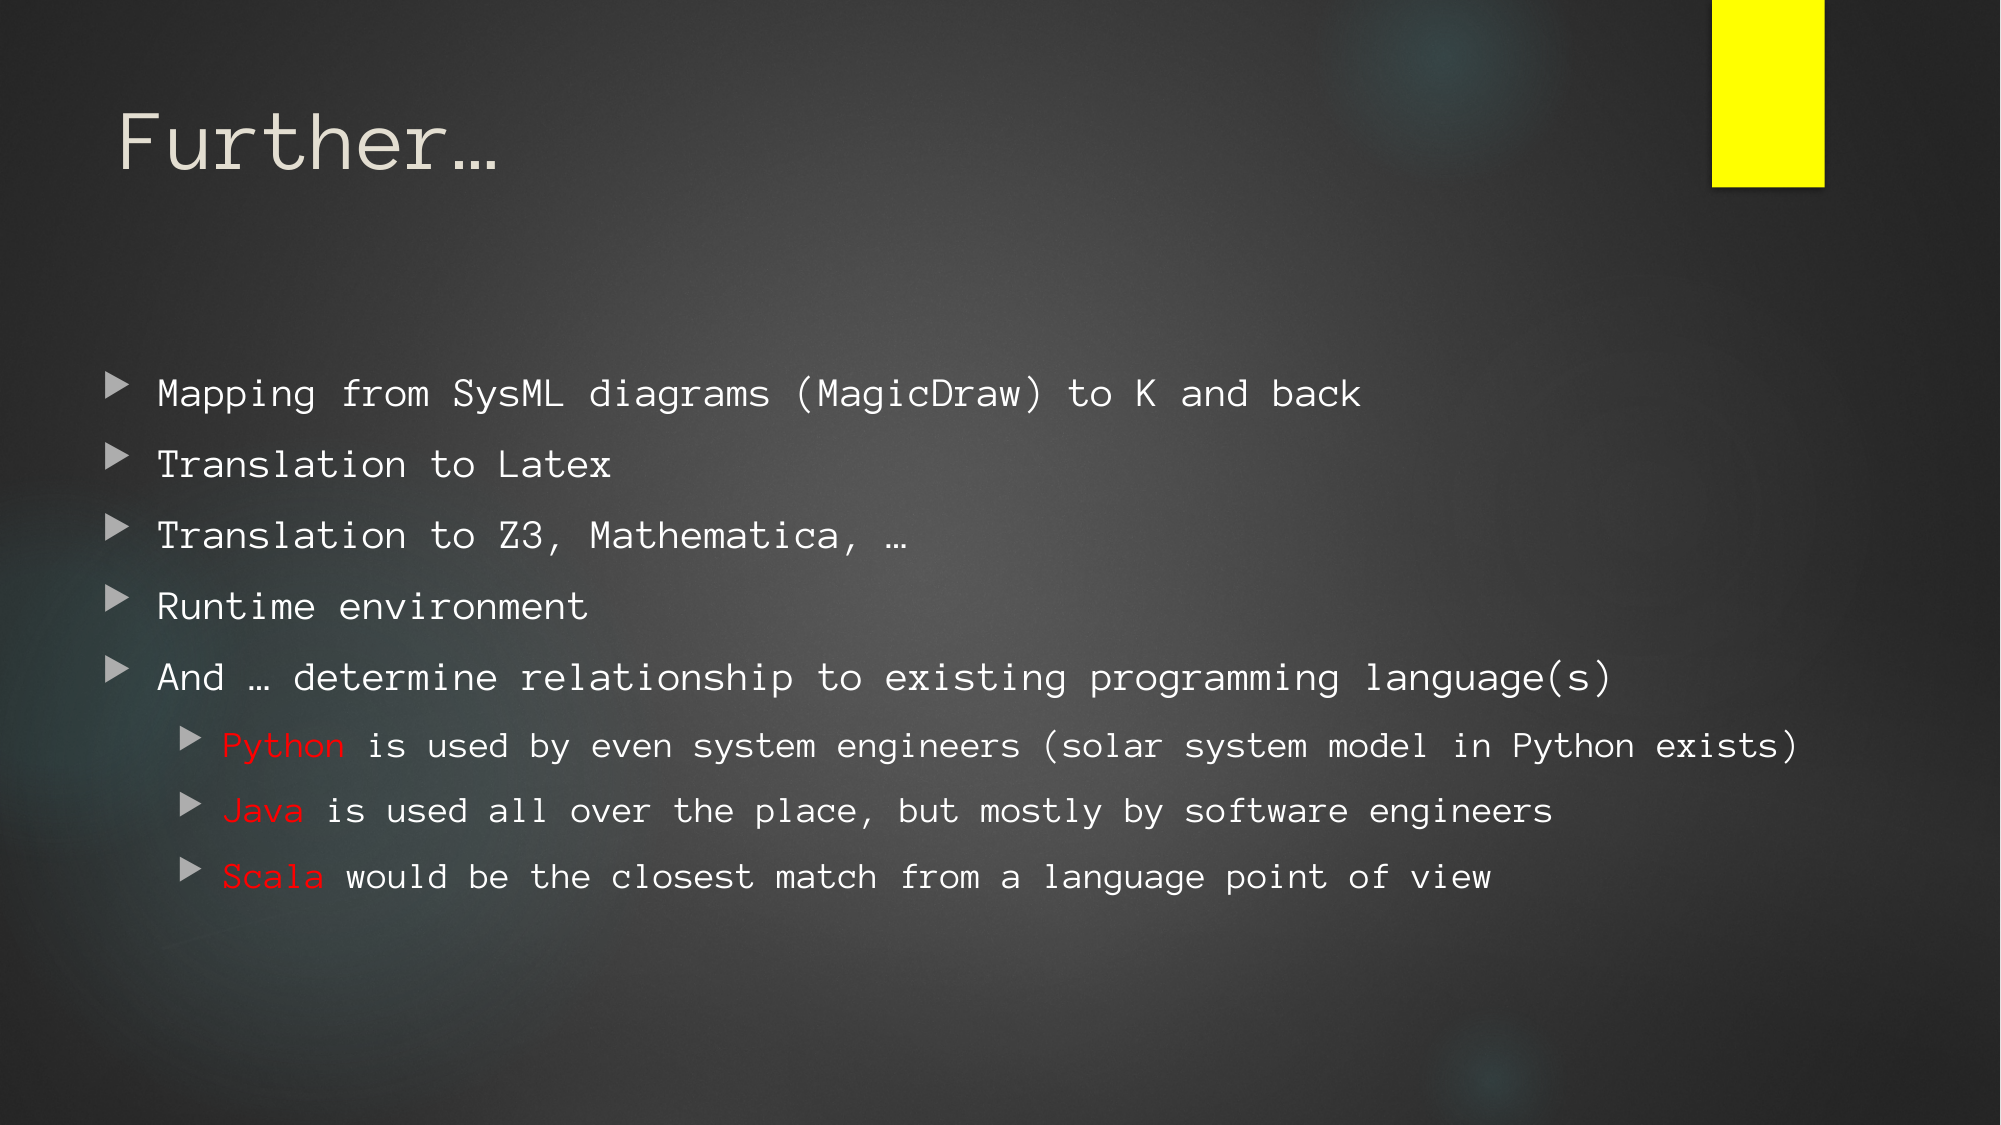

# Further…

Mapping from SysML diagrams (MagicDraw) to K and back
Translation to Latex
Translation to Z3, Mathematica, …
Runtime environment
And … determine relationship to existing programming language(s)
Python is used by even system engineers (solar system model in Python exists)
Java is used all over the place, but mostly by software engineers
Scala would be the closest match from a language point of view